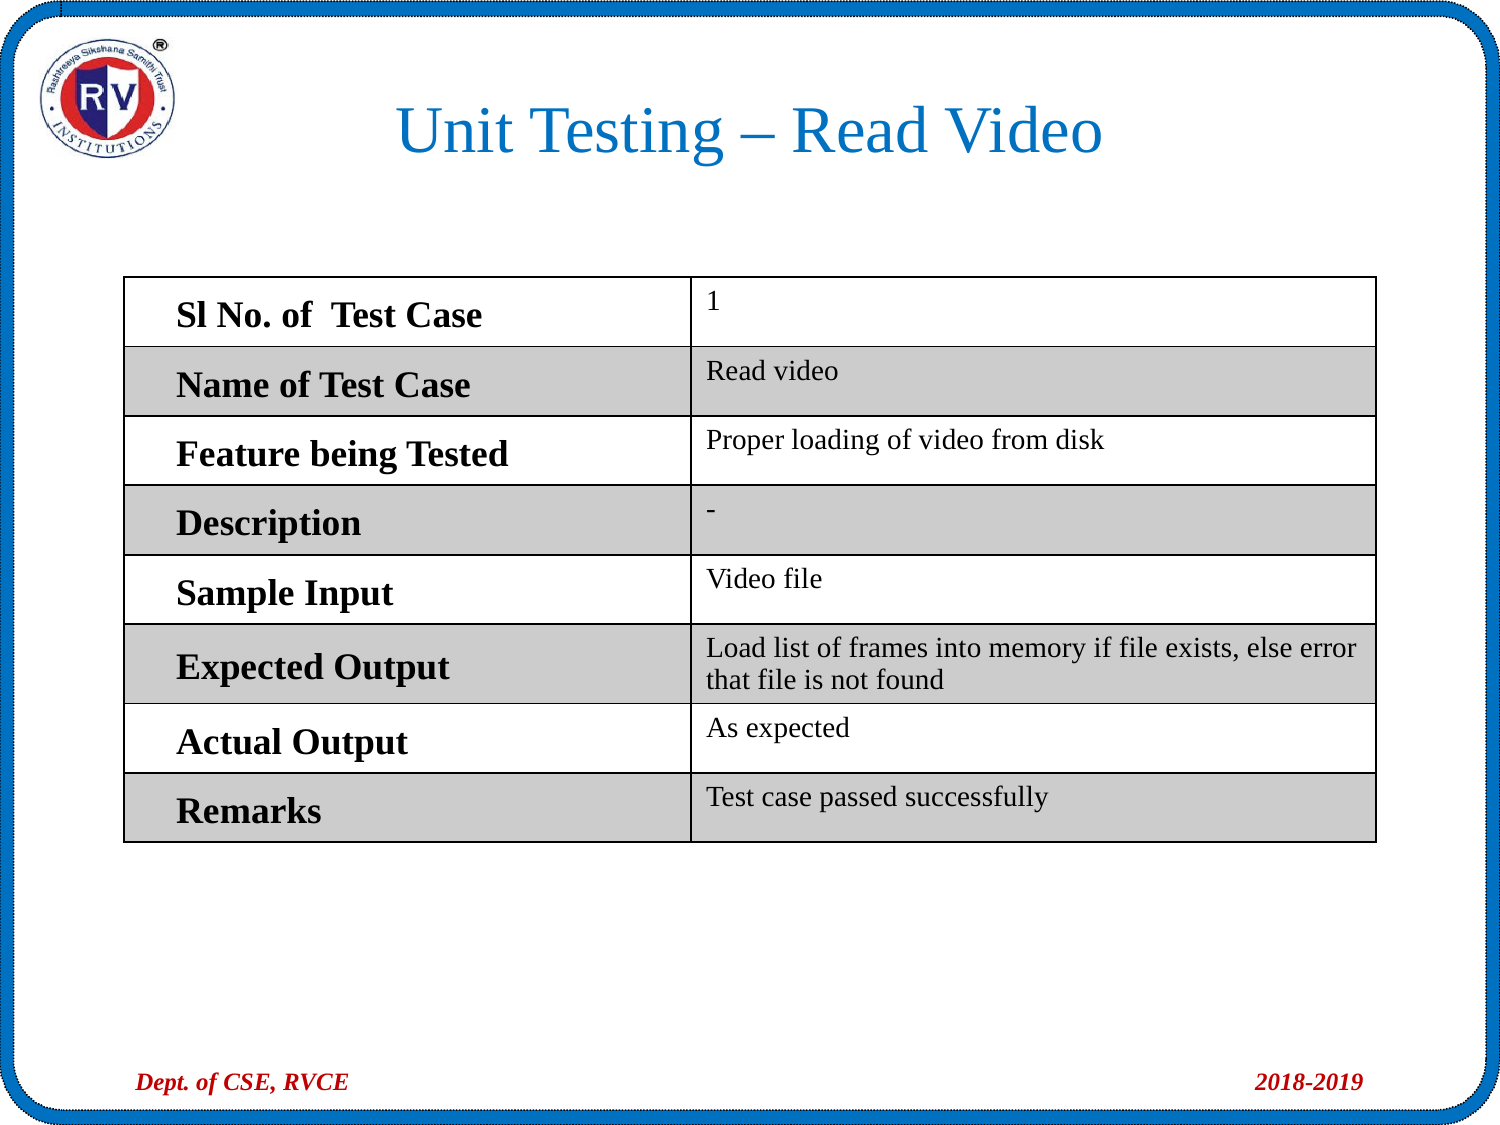

Unit Testing – Read Video
| Sl No. of Test Case | 1 |
| --- | --- |
| Name of Test Case | Read video |
| Feature being Tested | Proper loading of video from disk |
| Description | - |
| Sample Input | Video file |
| Expected Output | Load list of frames into memory if file exists, else error that file is not found |
| Actual Output | As expected |
| Remarks | Test case passed successfully |